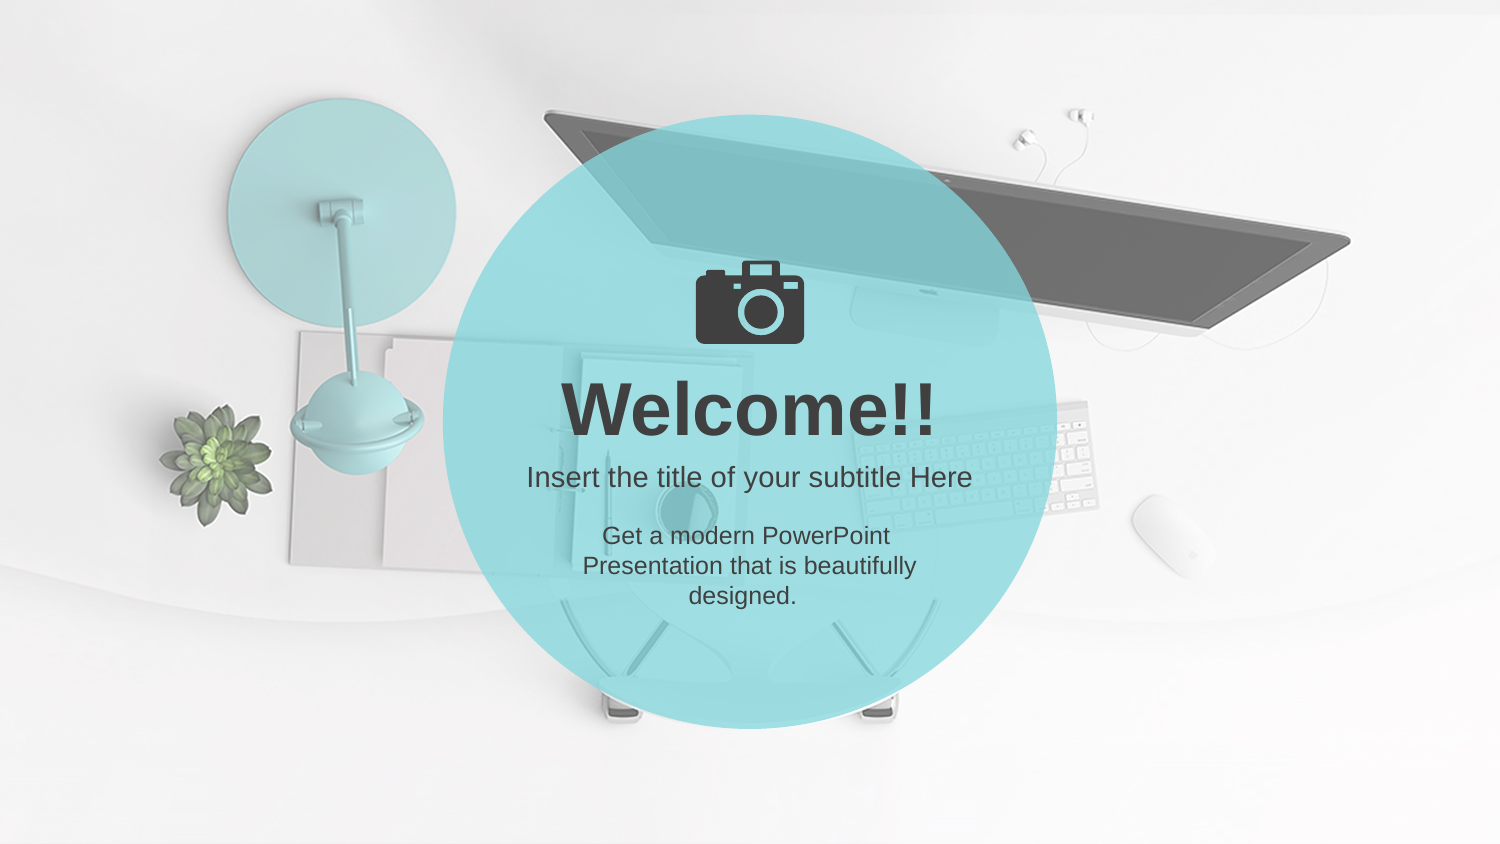

Welcome!!
Insert the title of your subtitle Here
Get a modern PowerPoint  Presentation that is beautifully designed.